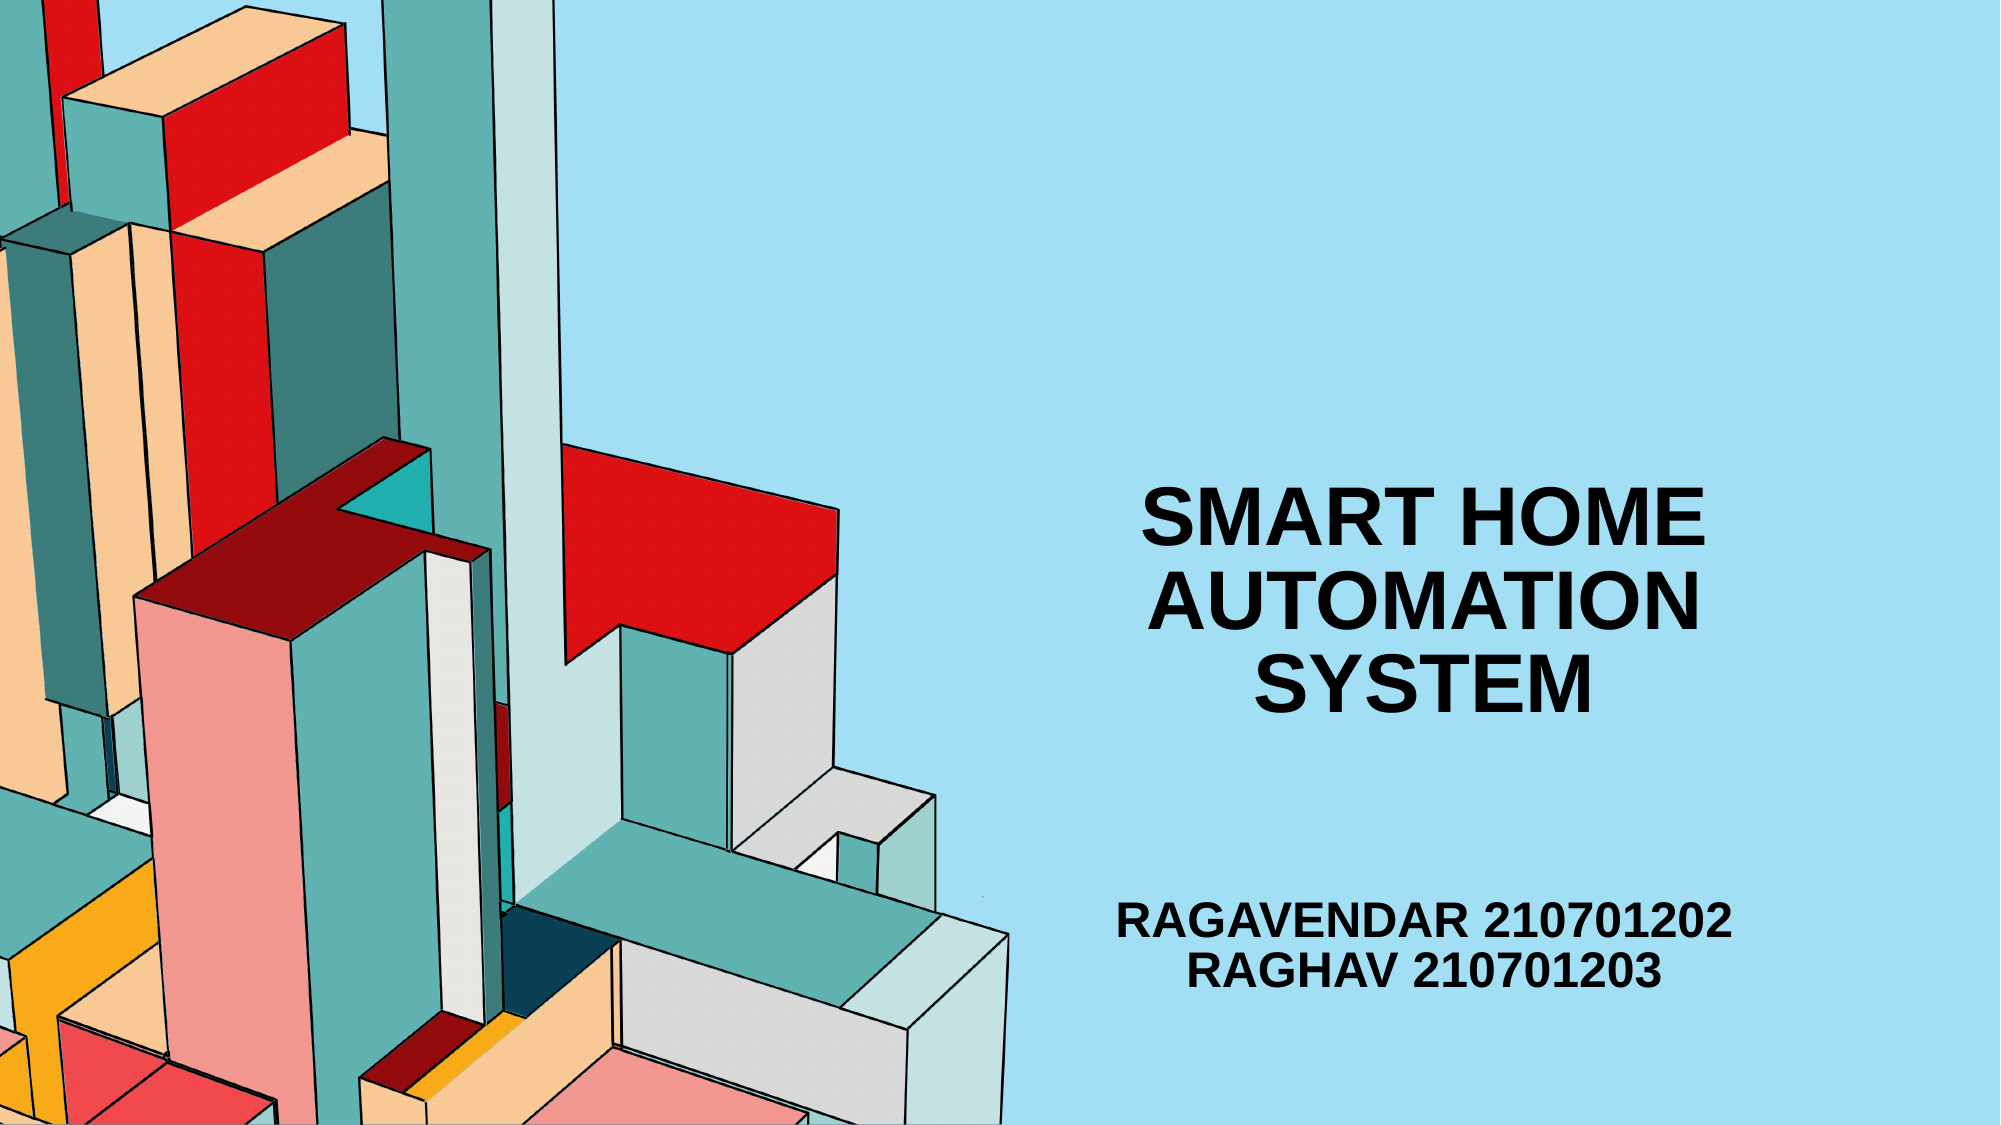

# SMART HOME AUTOMATION SYSTEM Ragavendar 210701202 Raghav 210701203